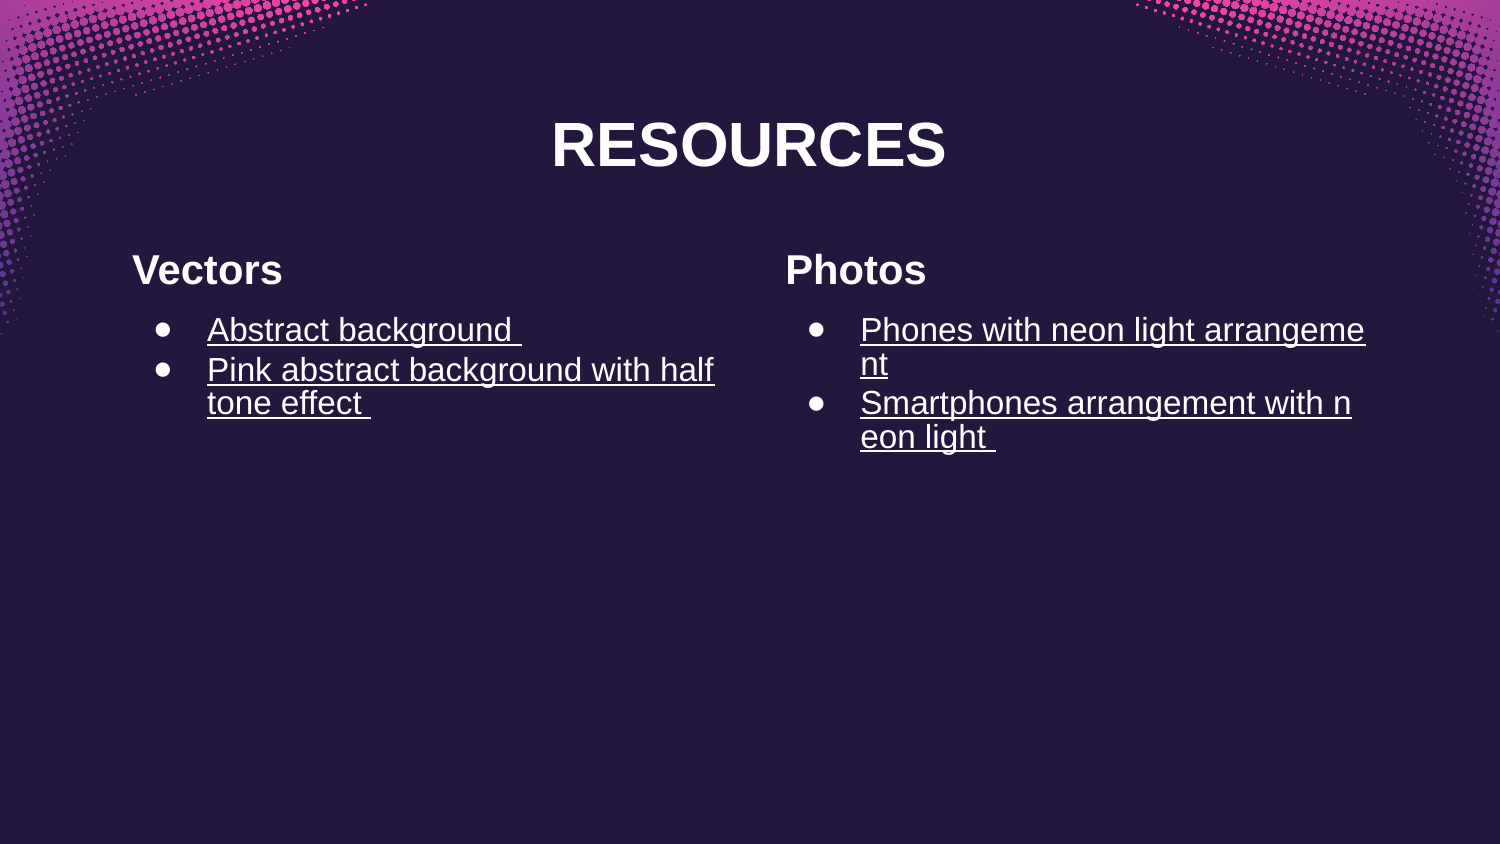

# RESOURCES
Vectors
Photos
Abstract background
Pink abstract background with halftone effect
Phones with neon light arrangement
Smartphones arrangement with neon light